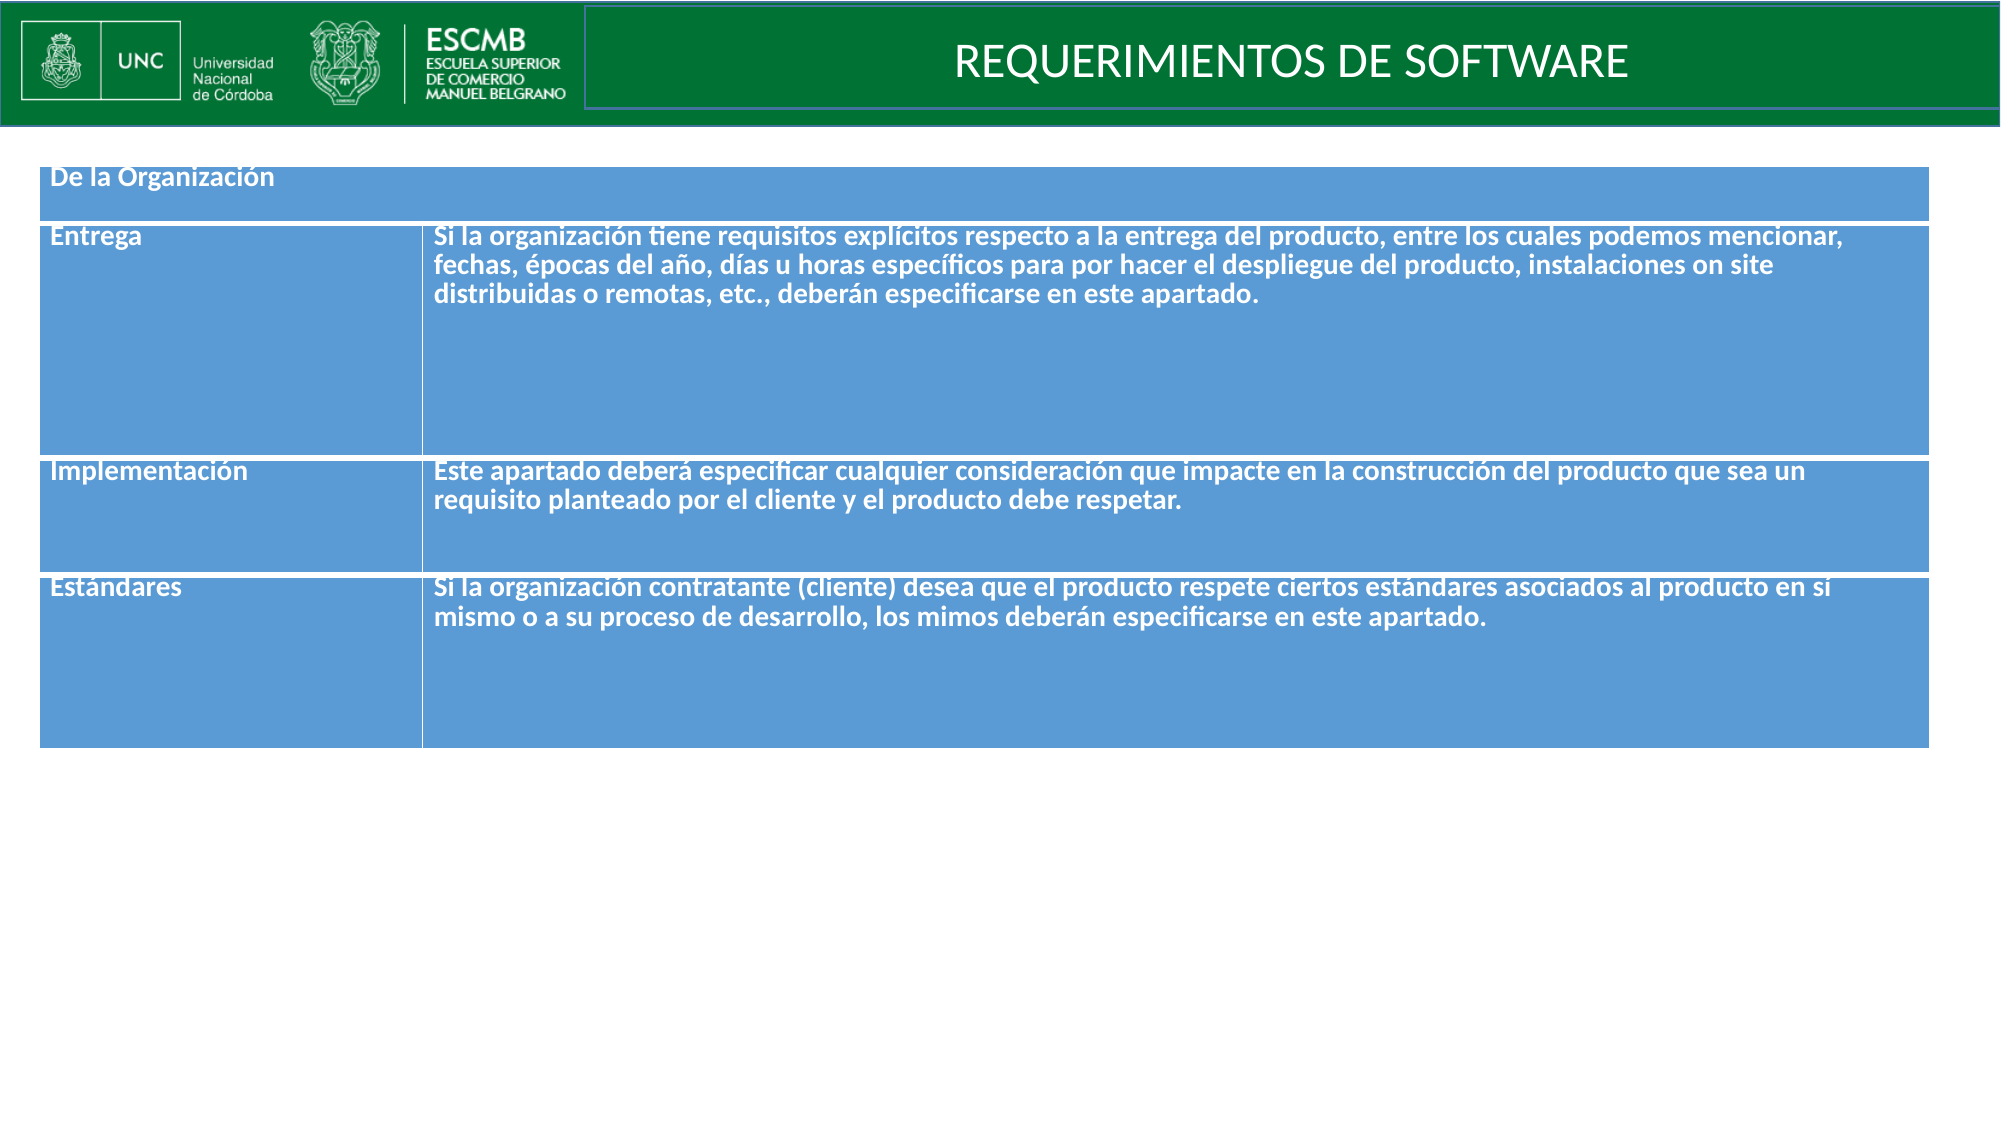

REQUERIMIENTOS DE SOFTWARE
| De la Organización |
| --- |
| Entrega | Si la organización tiene requisitos explícitos respecto a la entrega del producto, entre los cuales podemos mencionar, fechas, épocas del año, días u horas específicos para por hacer el despliegue del producto, instalaciones on site distribuidas o remotas, etc., deberán especificarse en este apartado. |
| --- | --- |

| Implementación | Este apartado deberá especificar cualquier consideración que impacte en la construcción del producto que sea un requisito planteado por el cliente y el producto debe respetar. |
| --- | --- |
| Estándares | Si la organización contratante (cliente) desea que el producto respete ciertos estándares asociados al producto en sí mismo o a su proceso de desarrollo, los mimos deberán especificarse en este apartado. |
| --- | --- |